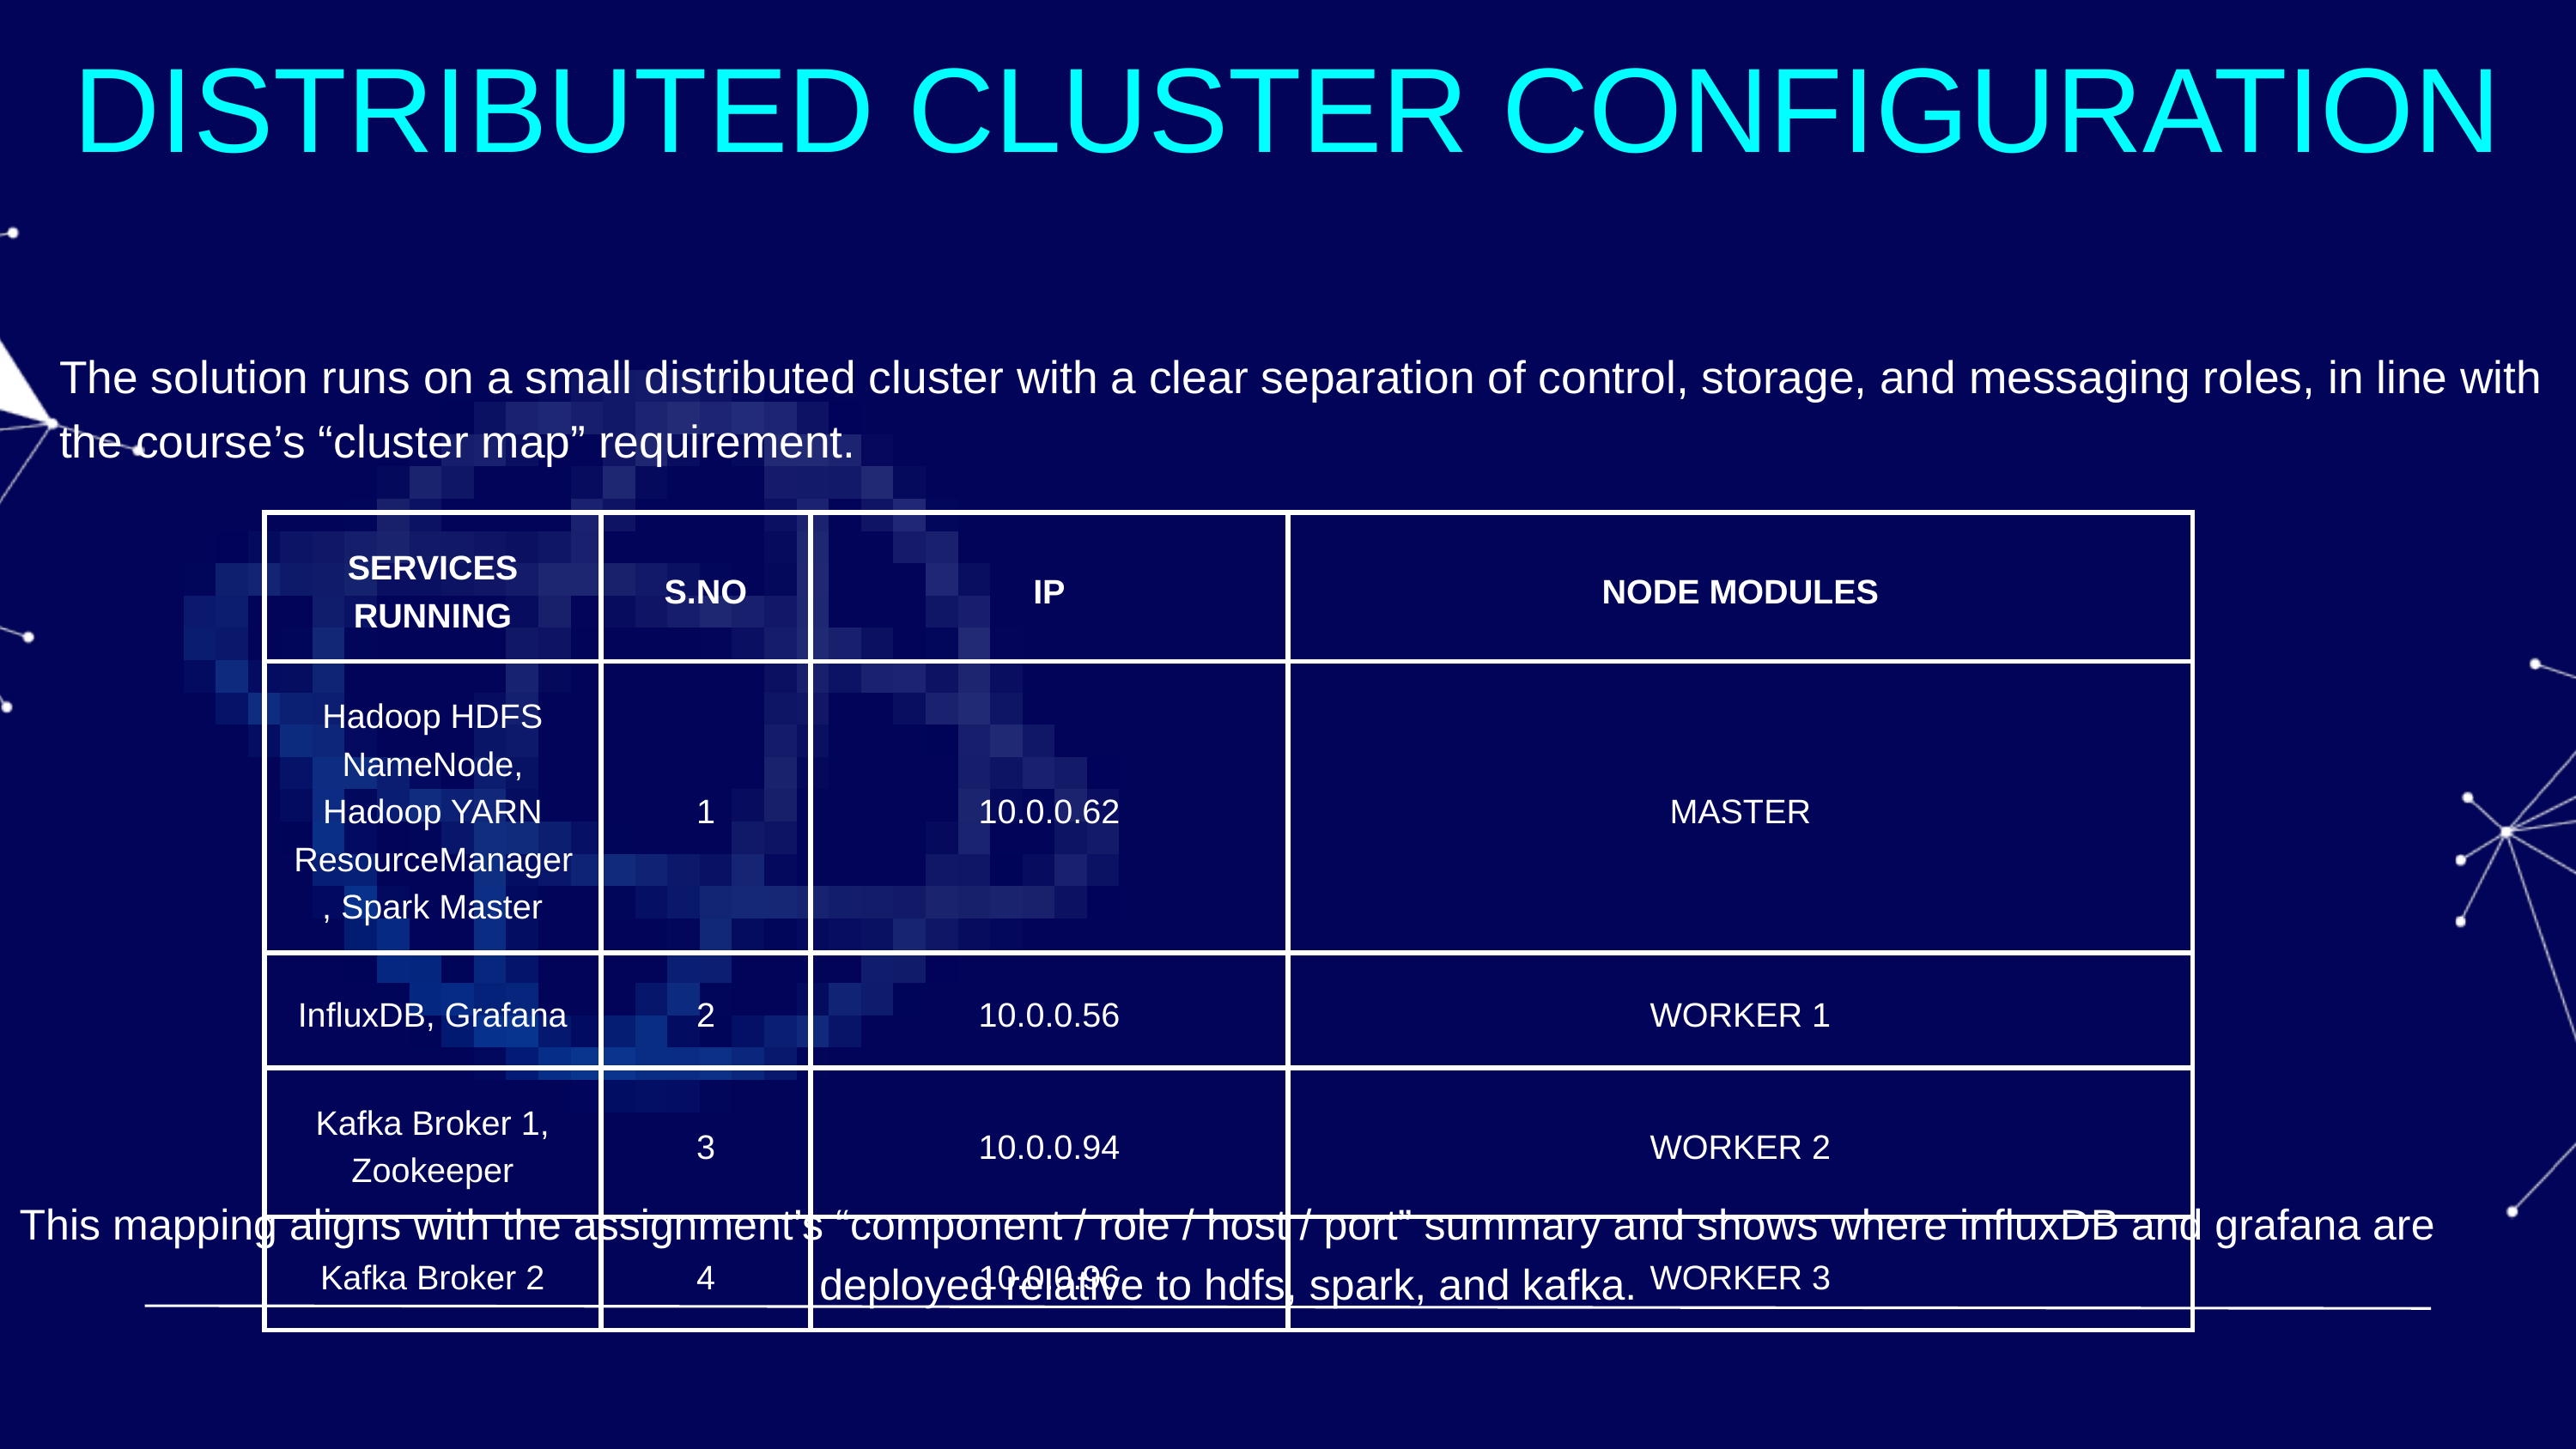

DISTRIBUTED CLUSTER CONFIGURATION

The solution runs on a small distributed cluster with a clear separation of control, storage, and messaging roles, in line with the course’s “cluster map” requirement.

| SERVICES RUNNING | S.NO | IP | NODE MODULES |
| --- | --- | --- | --- |
| Hadoop HDFS NameNode, Hadoop YARN ResourceManager, Spark Master | 1 | 10.0.0.62 | MASTER |
| InfluxDB, Grafana | 2 | 10.0.0.56 | WORKER 1 |
| Kafka Broker 1, Zookeeper | 3 | 10.0.0.94 | WORKER 2 |
| Kafka Broker 2 | 4 | 10.0.0.96 | WORKER 3 |

This mapping aligns with the assignment’s “component / role / host / port” summary and shows where influxDB and grafana are deployed relative to hdfs, spark, and kafka.